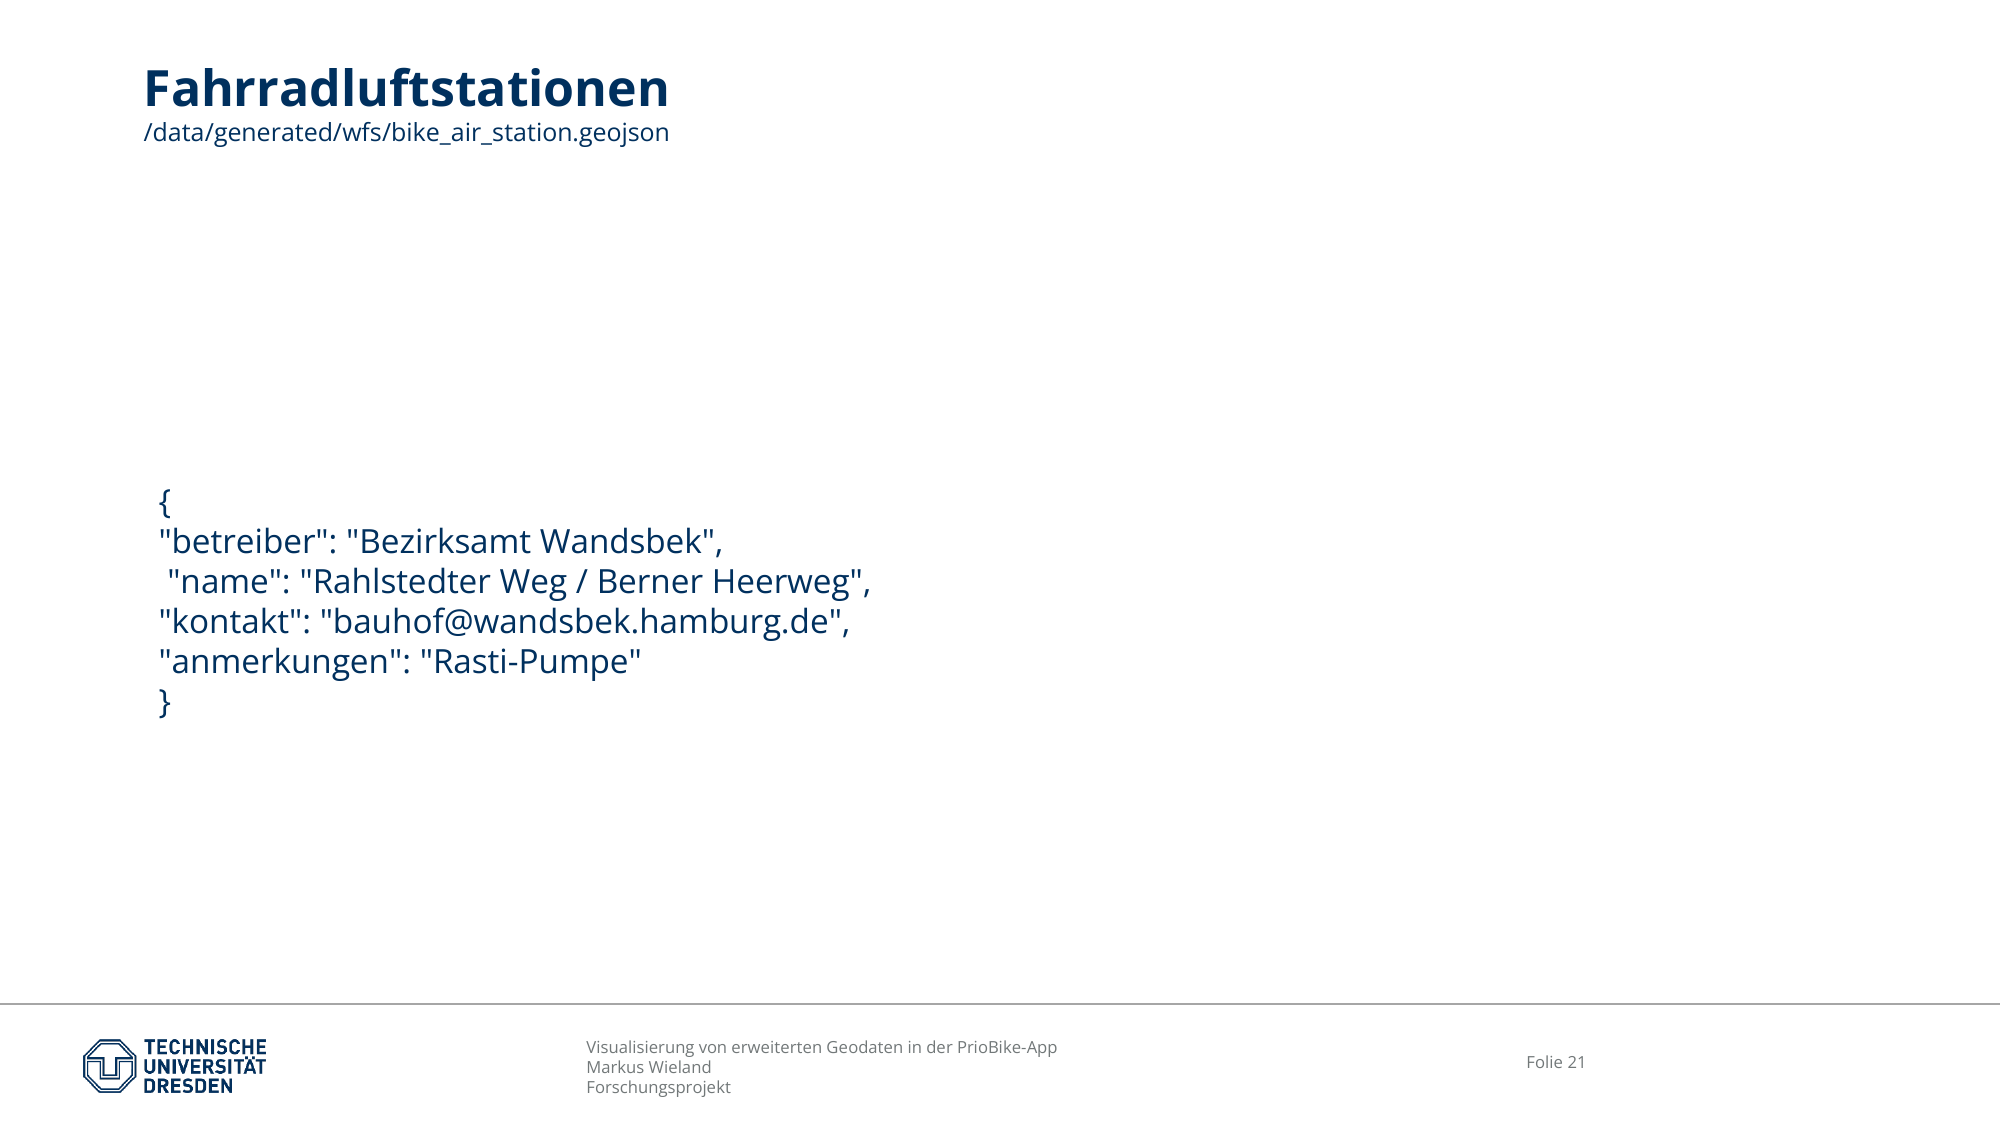

# Fahrradluftstationen /data/generated/wfs/bike_air_station.geojson
{
"betreiber": "Bezirksamt Wandsbek",
 "name": "Rahlstedter Weg / Berner Heerweg",
"kontakt": "bauhof@wandsbek.hamburg.de",
"anmerkungen": "Rasti-Pumpe"
}